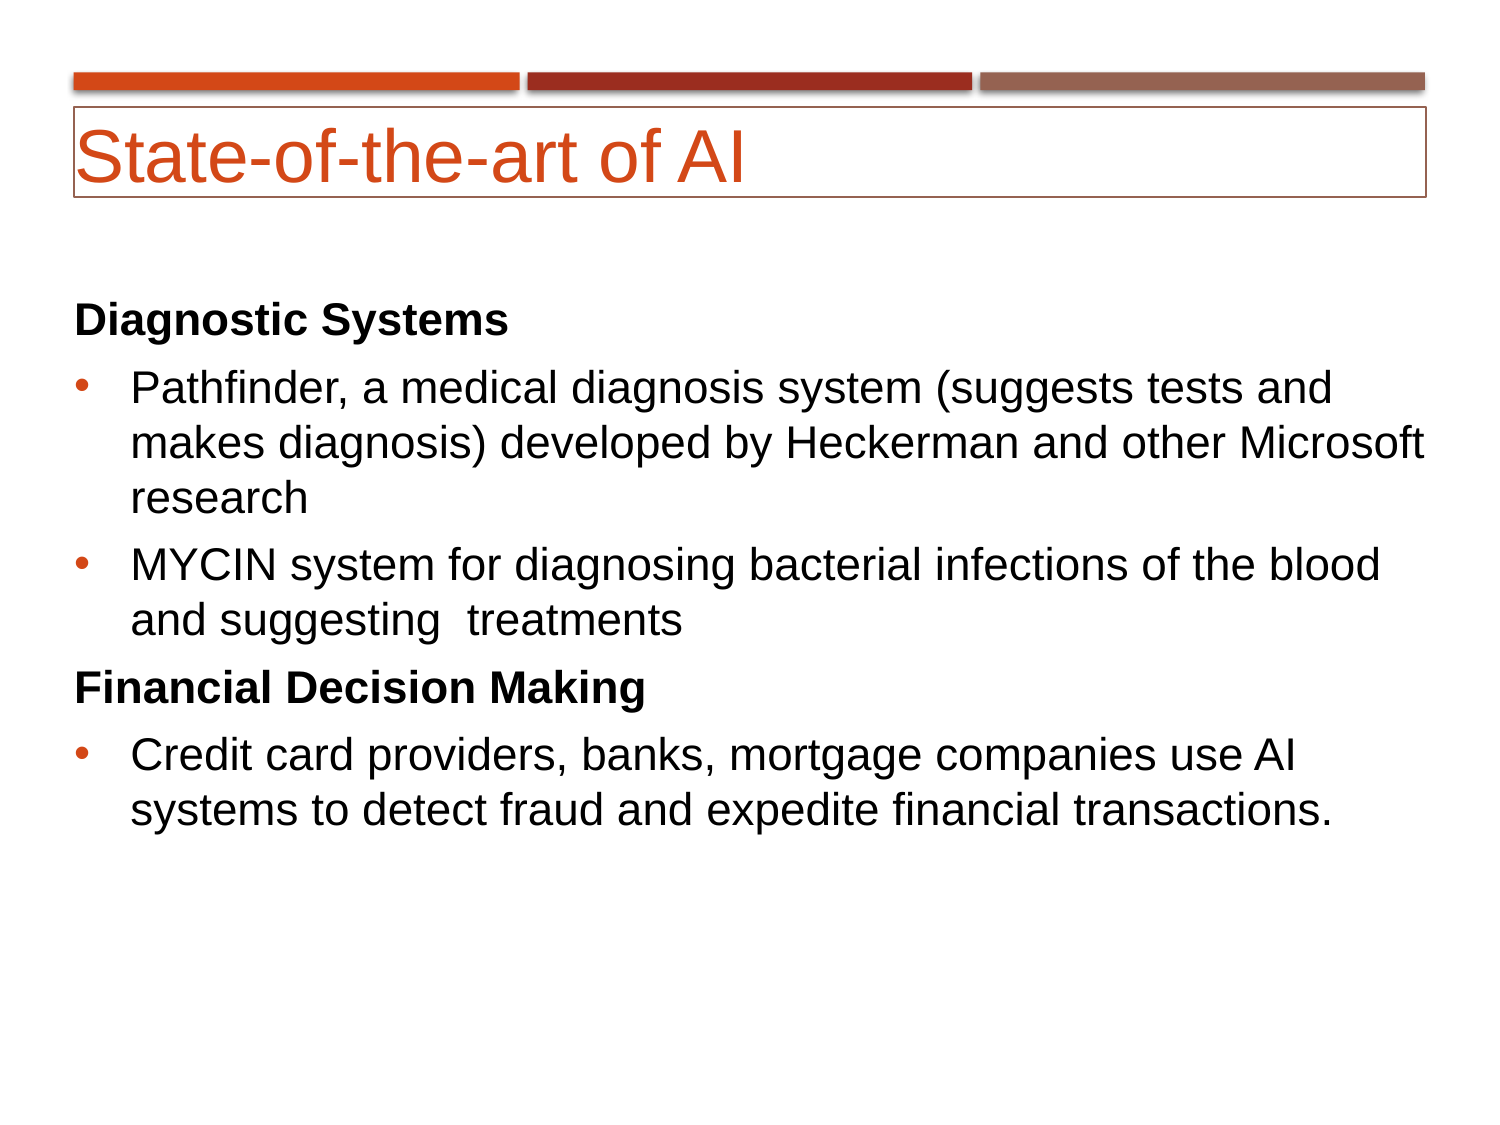

State-of-the-art of AI
Diagnostic Systems
Pathfinder, a medical diagnosis system (suggests tests and makes diagnosis) developed by Heckerman and other Microsoft research
MYCIN system for diagnosing bacterial infections of the blood and suggesting  treatments
Financial Decision Making
Credit card providers, banks, mortgage companies use AI systems to detect fraud and expedite financial transactions.